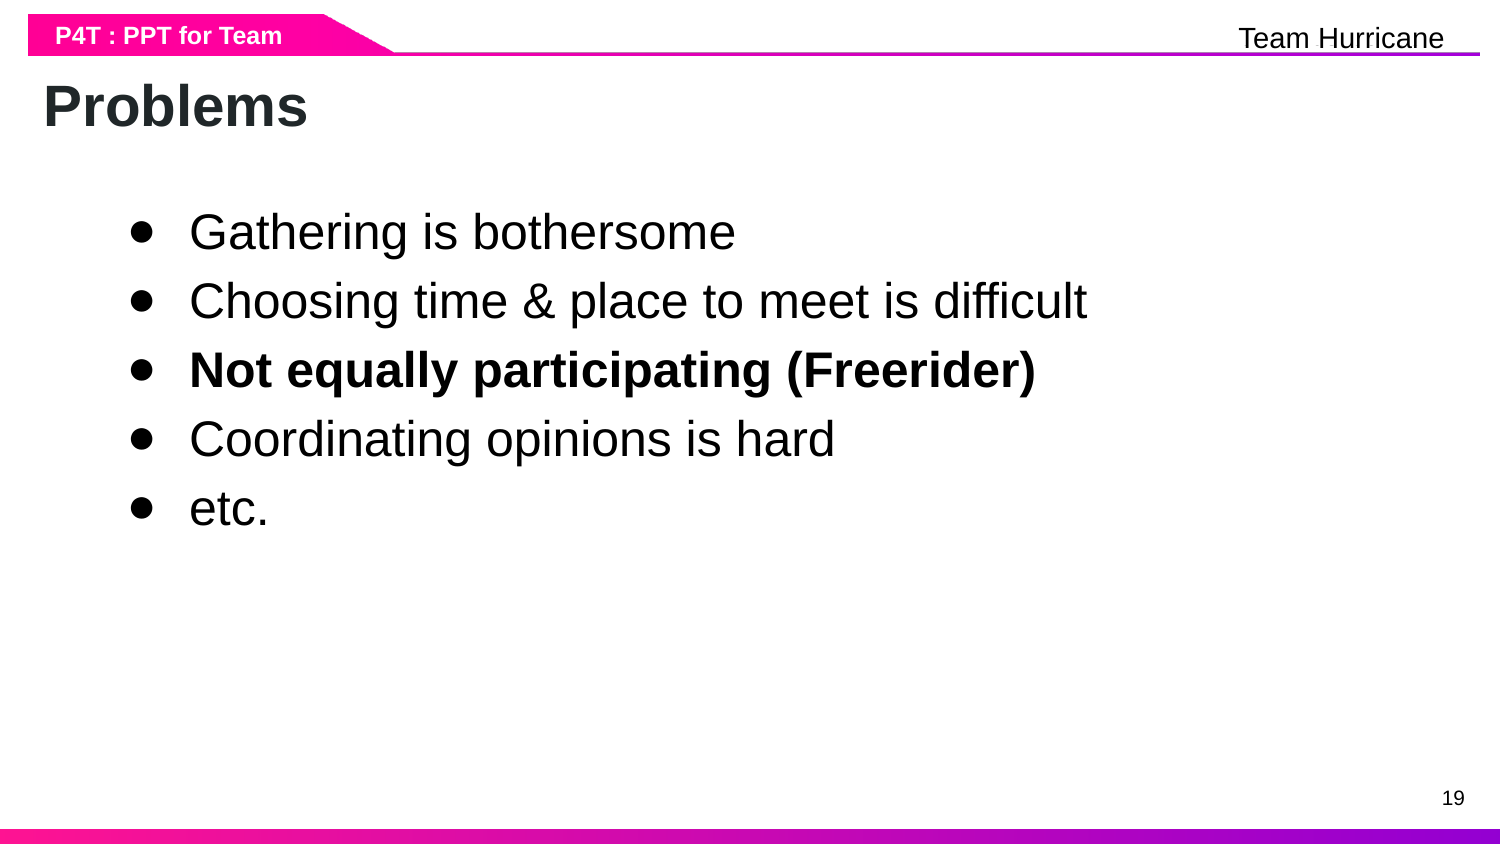

P4T : PPT for Team
Team Hurricane
# Problems
Gathering is bothersome
Choosing time & place to meet is difficult
Not equally participating (Freerider)
Coordinating opinions is hard
etc.
19